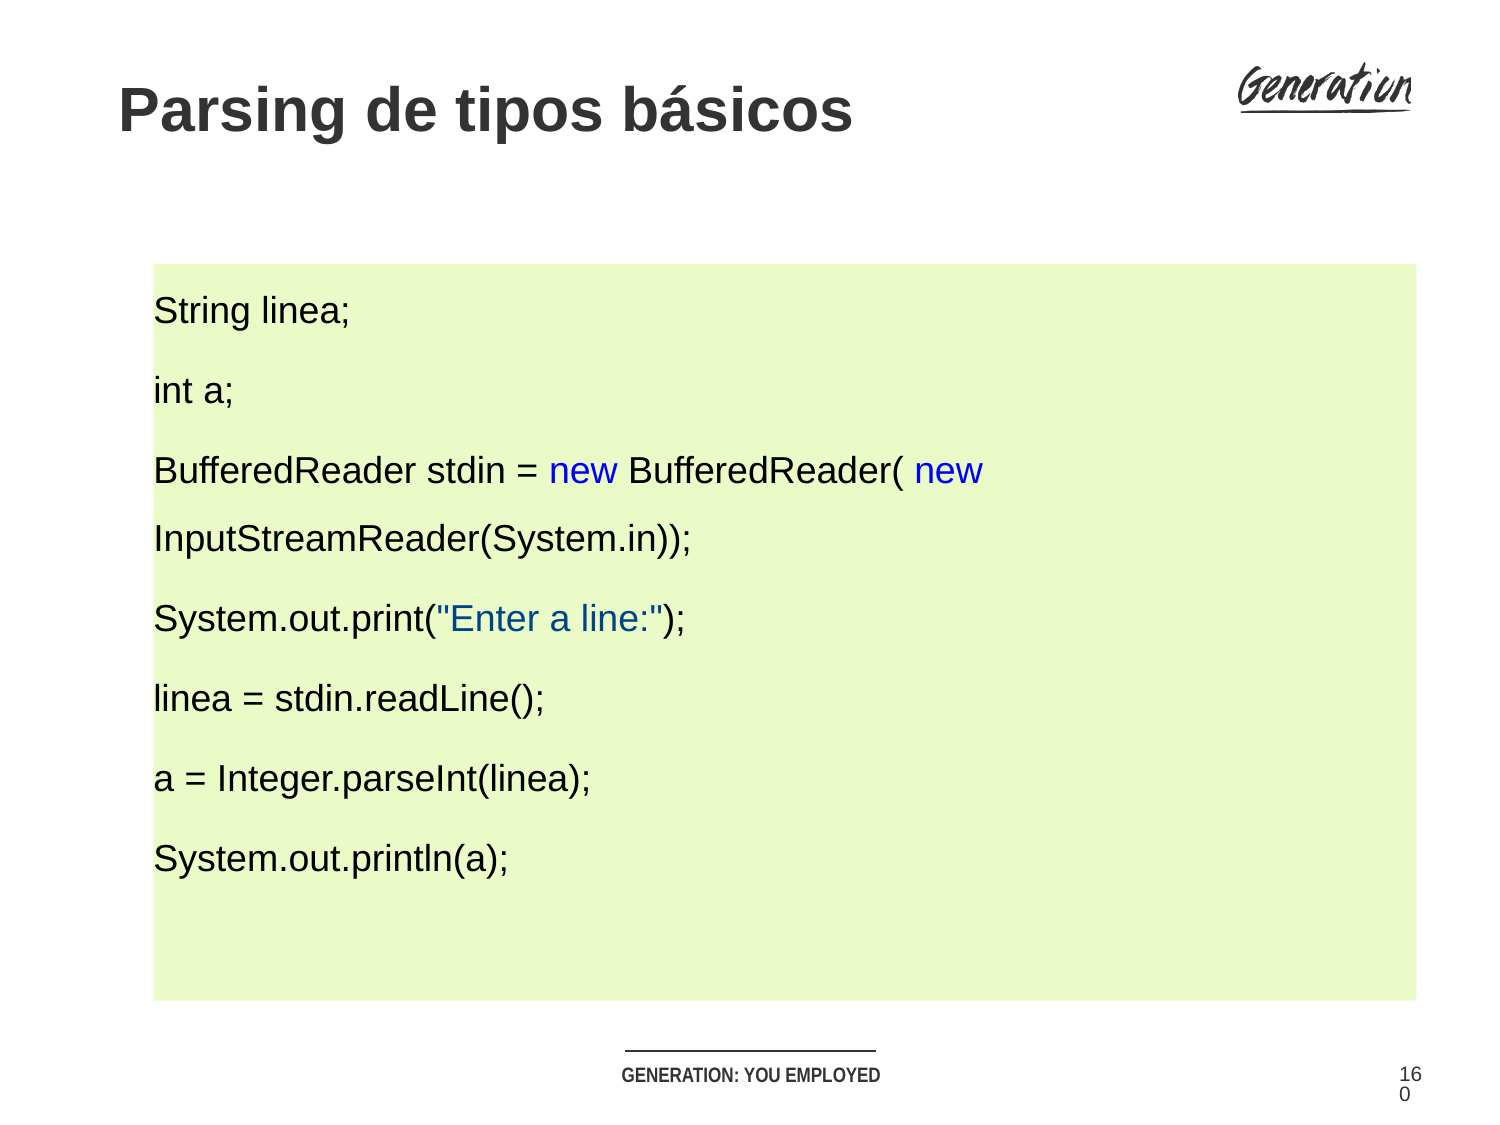

Parsing de tipos básicos
String linea;
int a;
BufferedReader stdin = new BufferedReader( new InputStreamReader(System.in));
System.out.print("Enter a line:");
linea = stdin.readLine();
a = Integer.parseInt(linea);
System.out.println(a);